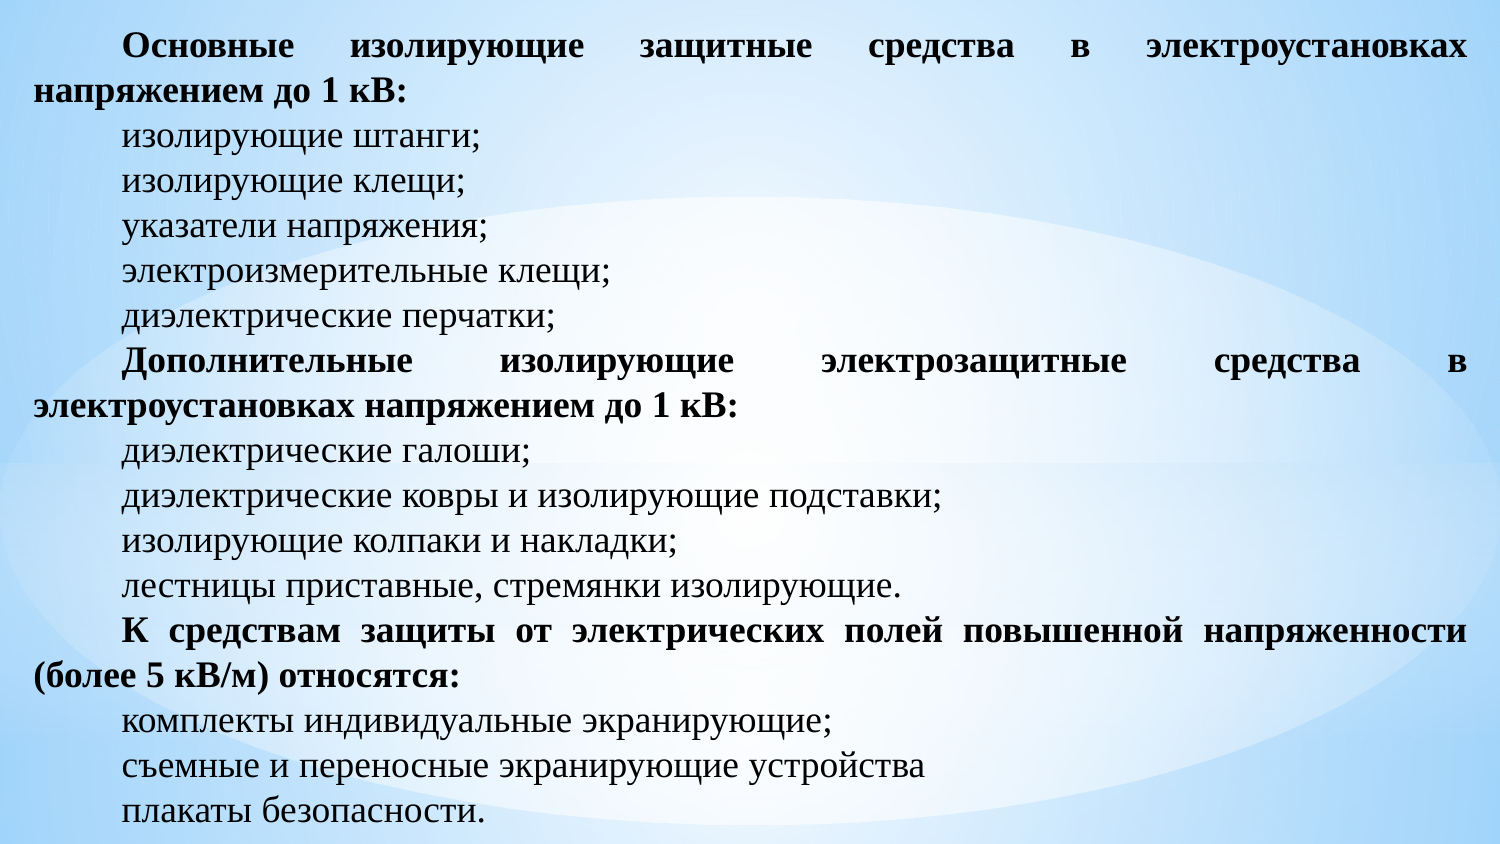

Основные изолирующие защитные средства в электроустановках напряжением до 1 кВ:
изолирующие штанги;
изолирующие клещи;
указатели напряжения;
электроизмерительные клещи;
диэлектрические перчатки;
Дополнительные изолирующие электрозащитные средства в электроустановках напряжением до 1 кВ:
диэлектрические галоши;
диэлектрические ковры и изолирующие подставки;
изолирующие колпаки и накладки;
лестницы приставные, стремянки изолирующие.
К средствам защиты от электрических полей повышенной напряженности (более 5 кВ/м) относятся:
комплекты индивидуальные экранирующие;
съемные и переносные экранирующие устройства
плакаты безопасности.